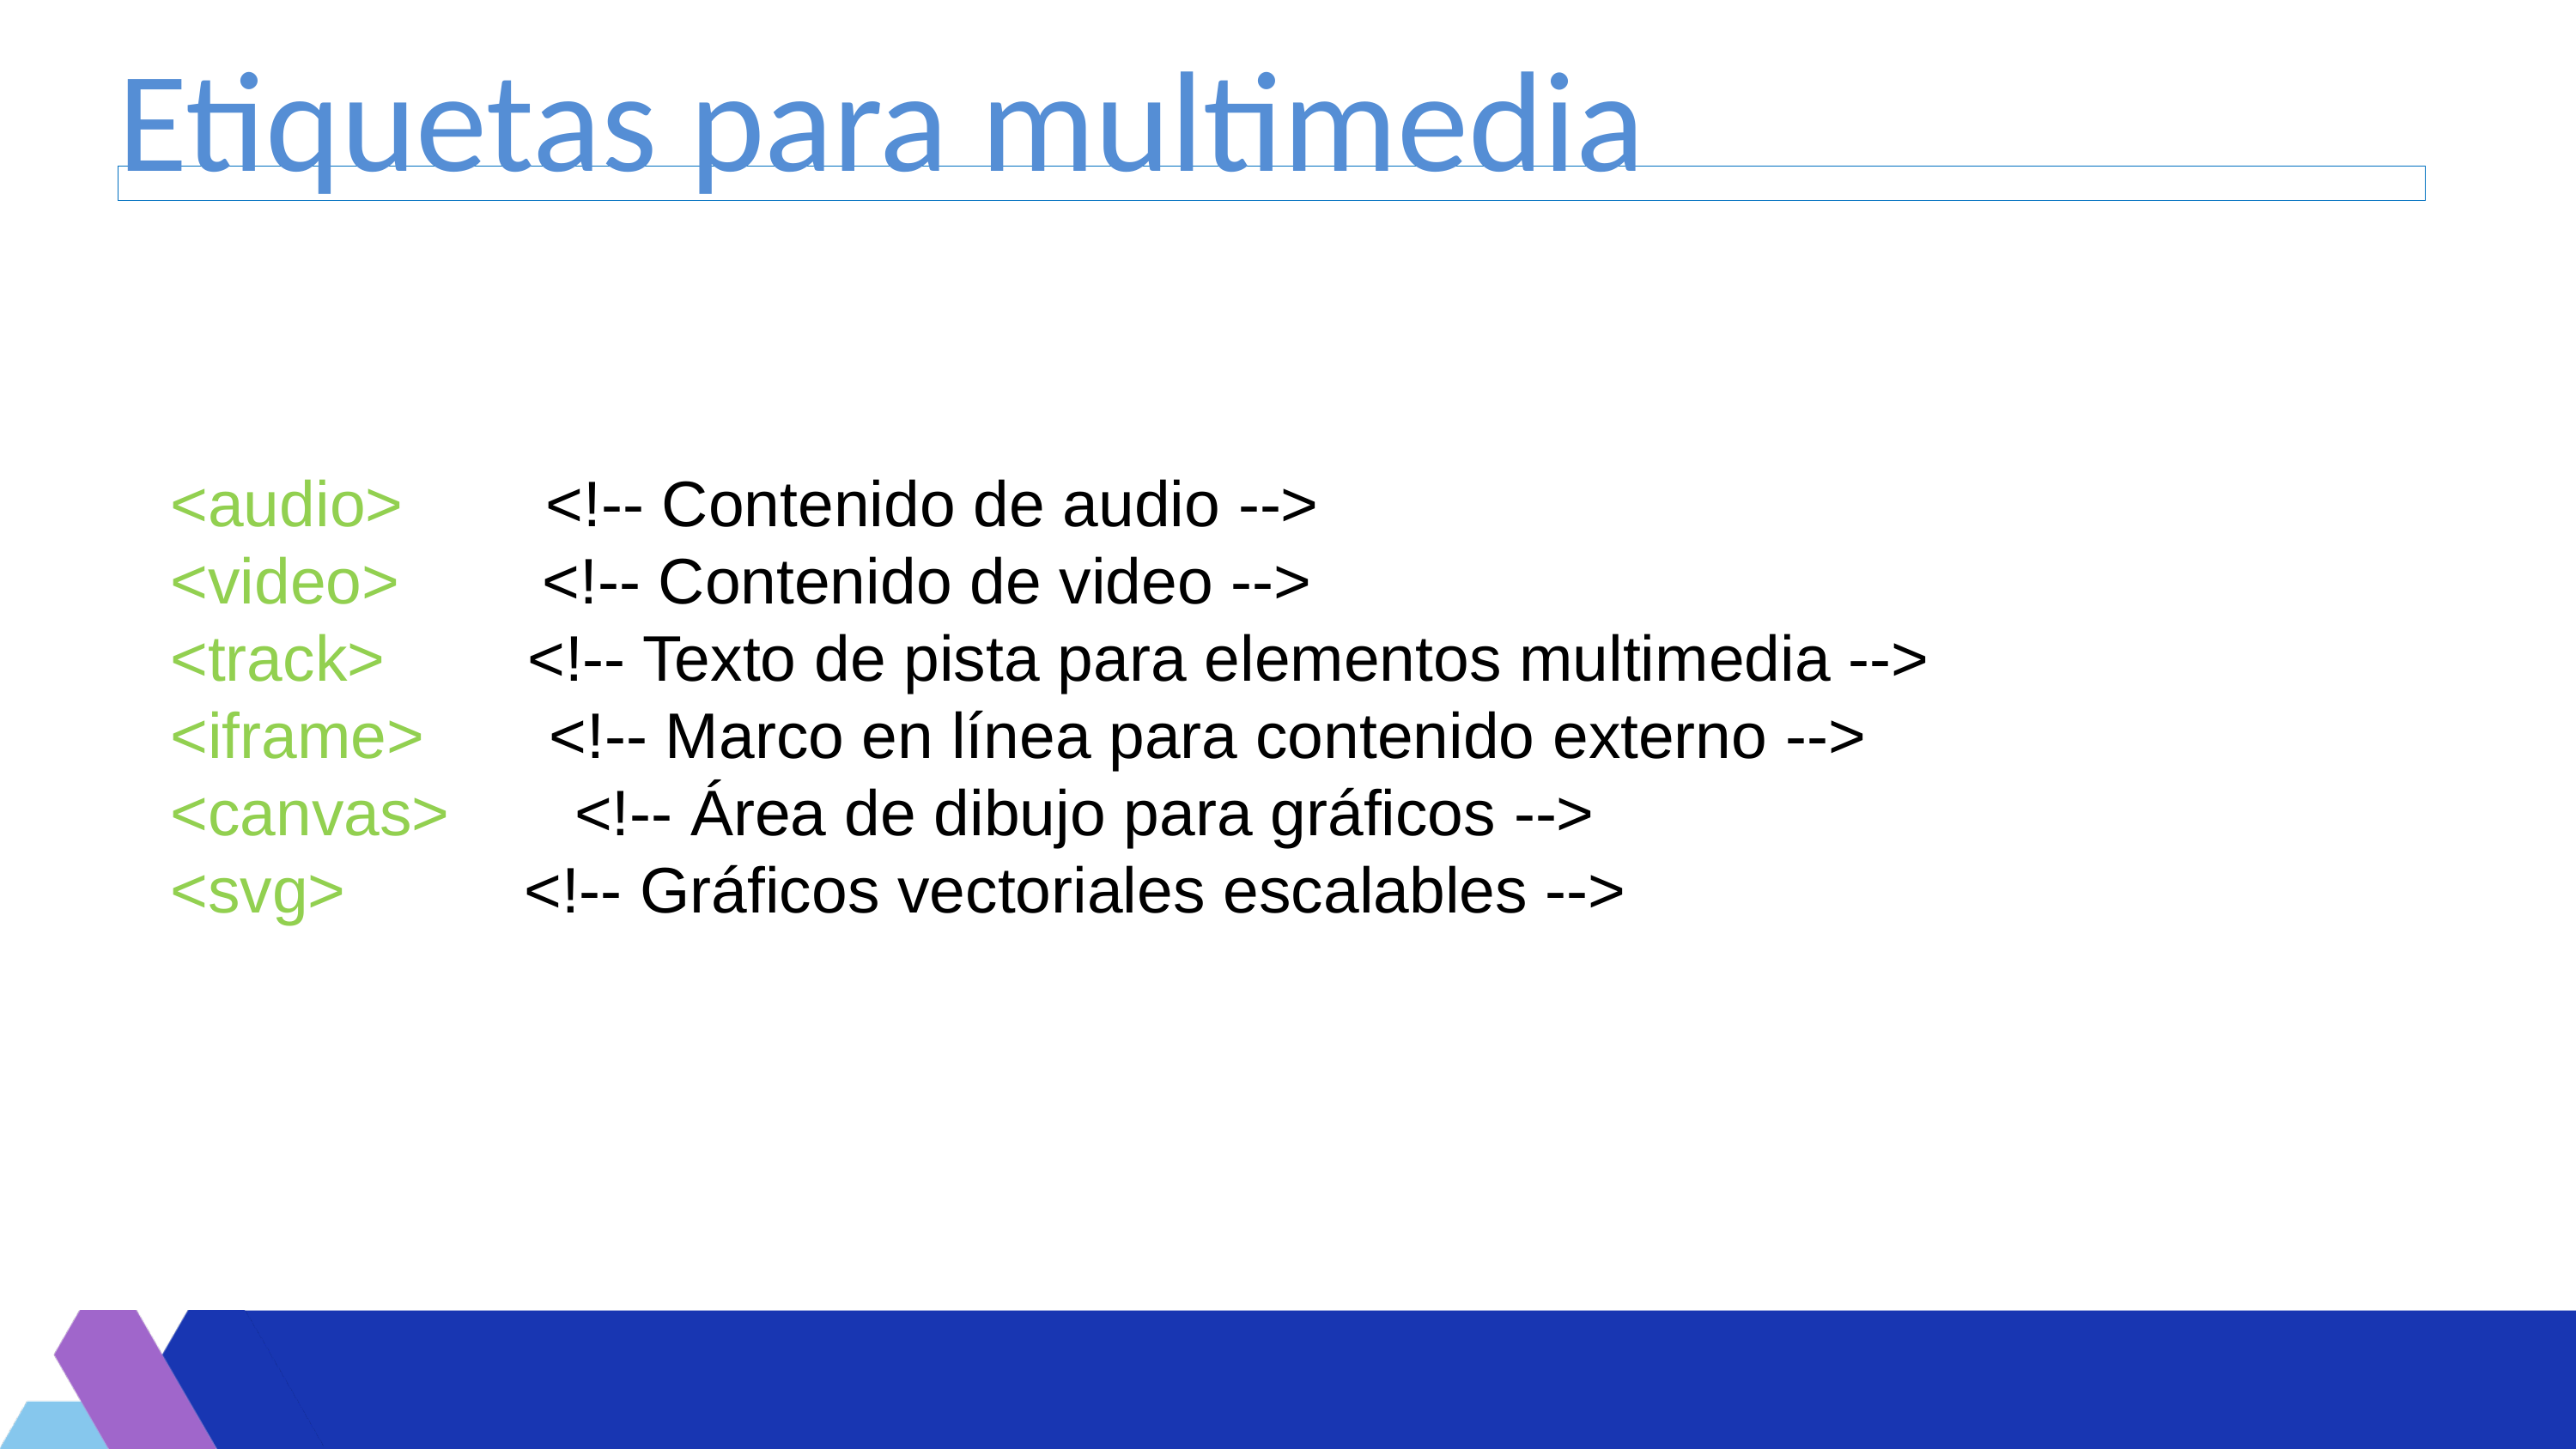

Etiquetas para multimedia
<audio>        <!-- Contenido de audio -->
<video>        <!-- Contenido de video -->
<track>        <!-- Texto de pista para elementos multimedia -->
<iframe>       <!-- Marco en línea para contenido externo -->
<canvas>       <!-- Área de dibujo para gráficos -->
<svg>          <!-- Gráficos vectoriales escalables -->